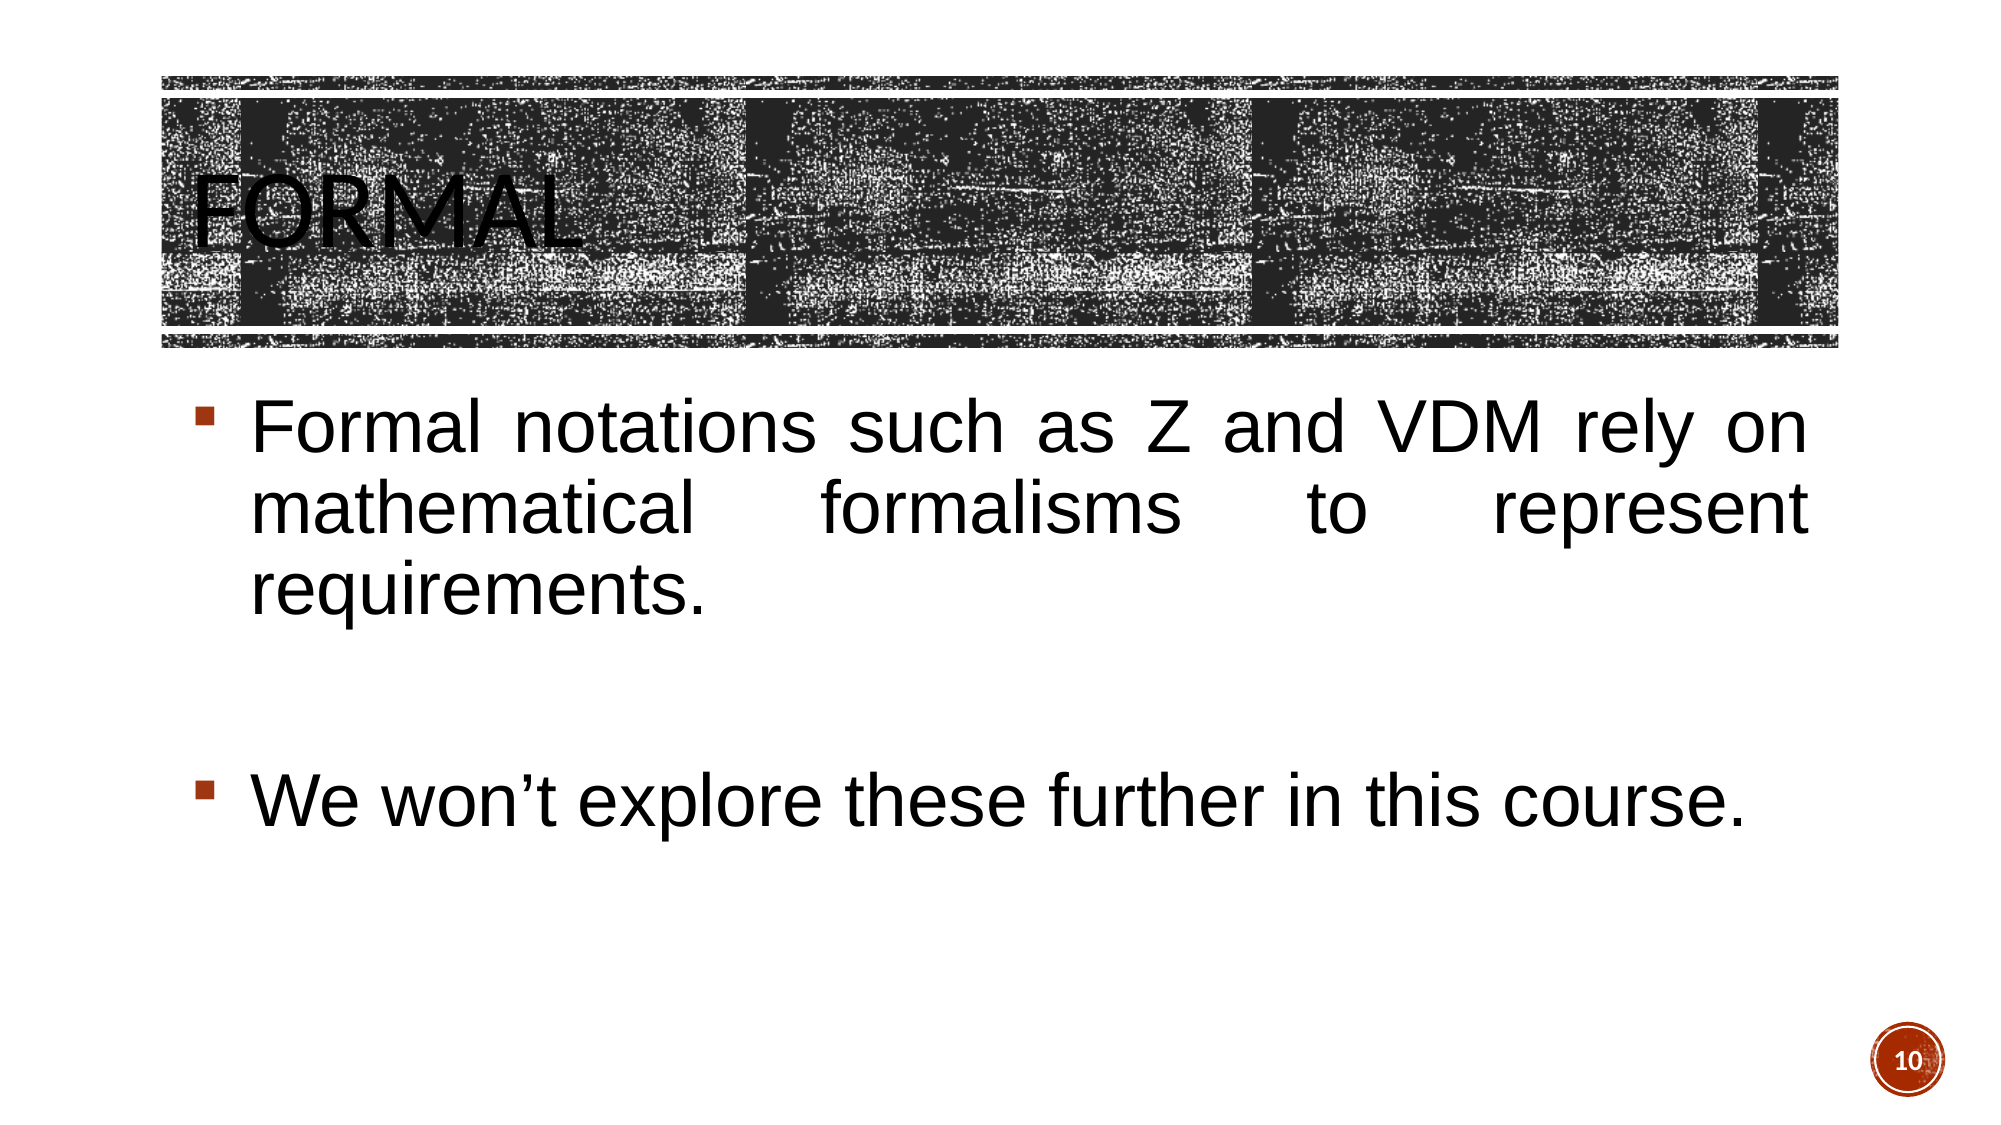

# FORMAL

Formal notations such as Z and VDM rely on mathematical formalisms to represent requirements.

We won’t explore these further in this course.

10